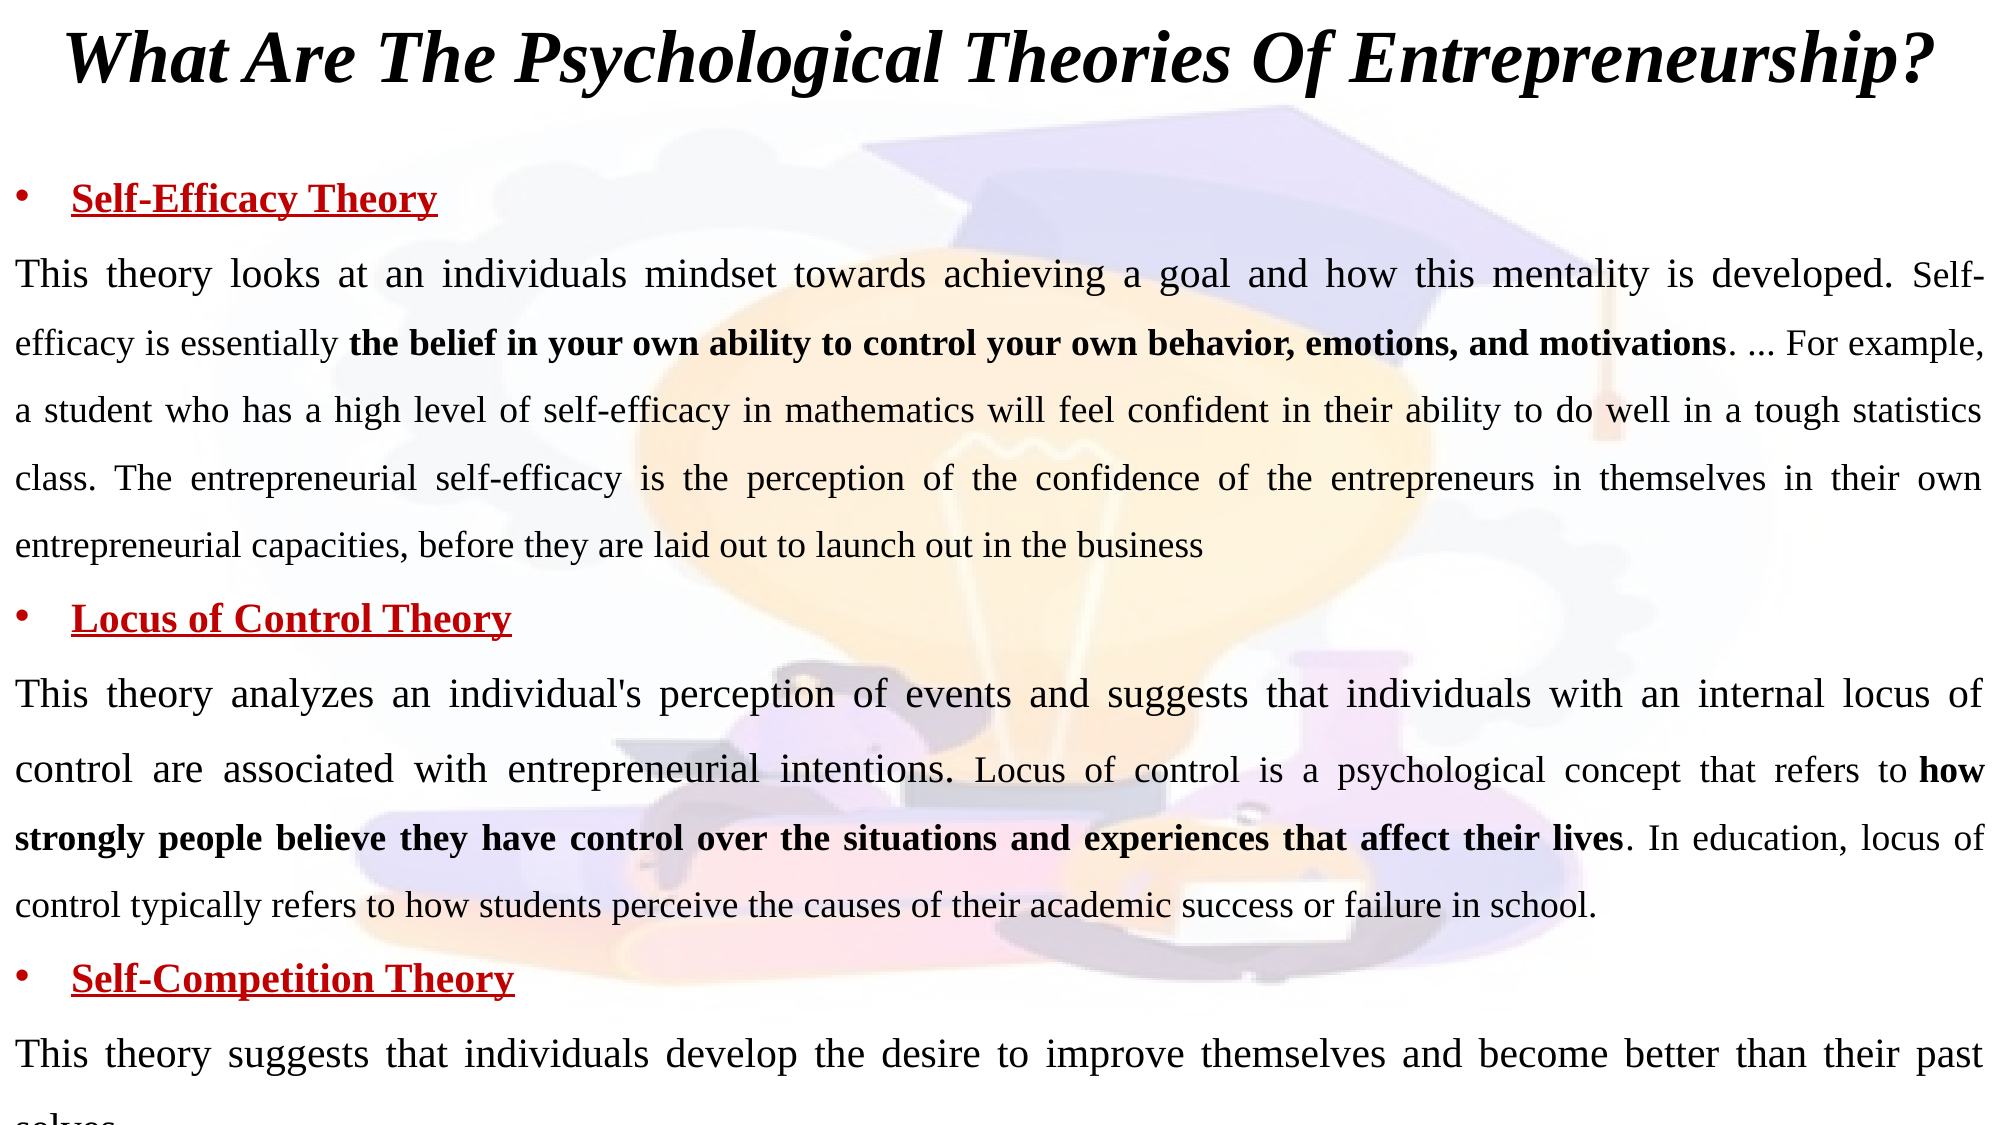

What Are The Psychological Theories Of Entrepreneurship?
Self-Efficacy Theory
This theory looks at an individuals mindset towards achieving a goal and how this mentality is developed. Self-efficacy is essentially the belief in your own ability to control your own behavior, emotions, and motivations. ... For example, a student who has a high level of self-efficacy in mathematics will feel confident in their ability to do well in a tough statistics class. The entrepreneurial self-efficacy is the perception of the confidence of the entrepreneurs in themselves in their own entrepreneurial capacities, before they are laid out to launch out in the business
Locus of Control Theory
This theory analyzes an individual's perception of events and suggests that individuals with an internal locus of control are associated with entrepreneurial intentions. Locus of control is a psychological concept that refers to how strongly people believe they have control over the situations and experiences that affect their lives. In education, locus of control typically refers to how students perceive the causes of their academic success or failure in school.
Self-Competition Theory
This theory suggests that individuals develop the desire to improve themselves and become better than their past selves.